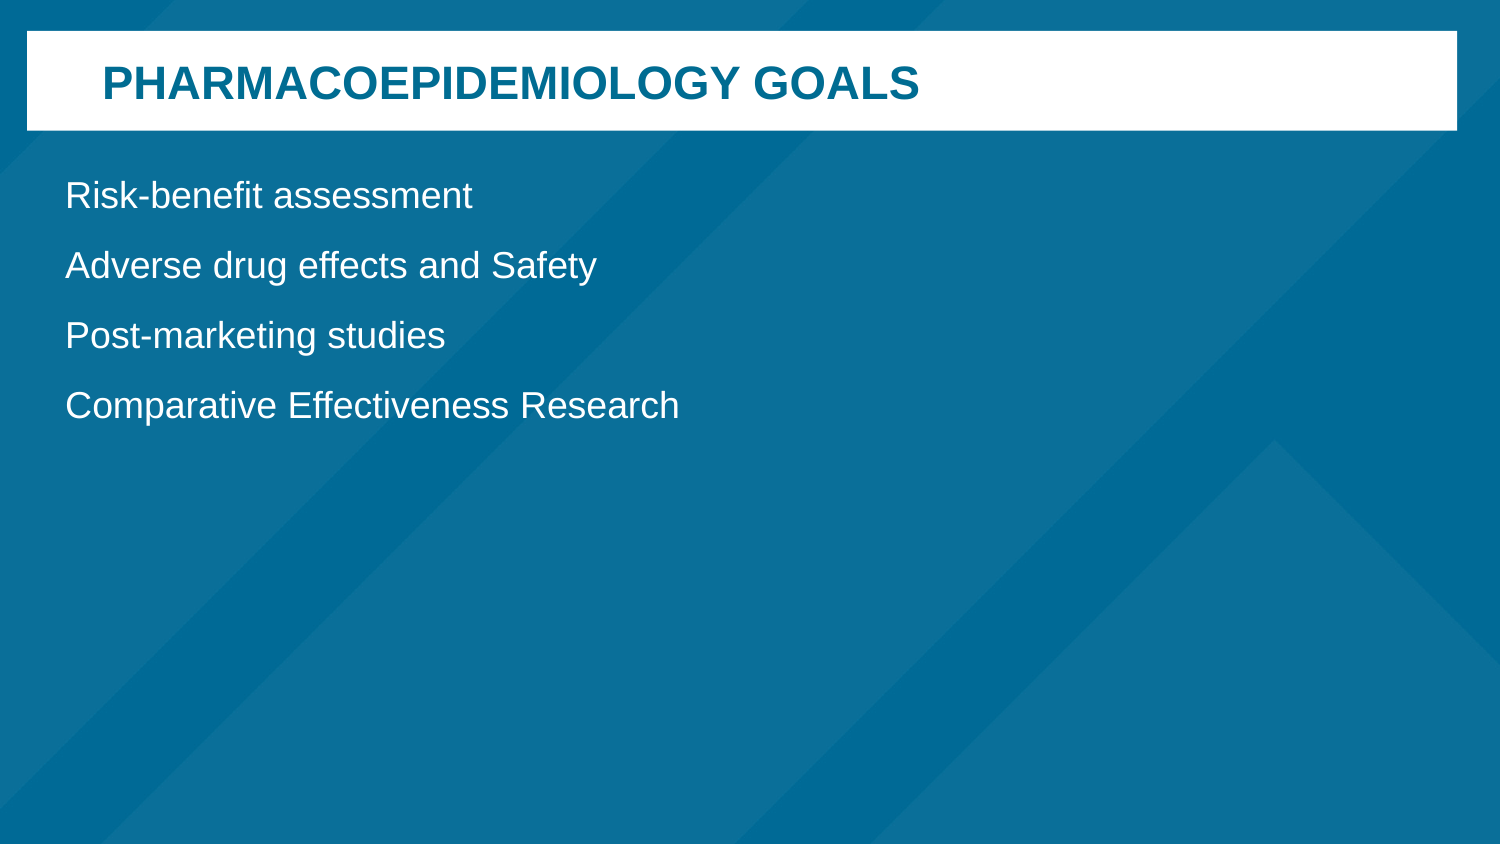

# Pharmacoepidemiology goals
Risk-benefit assessment
Adverse drug effects and Safety
Post-marketing studies
Comparative Effectiveness Research